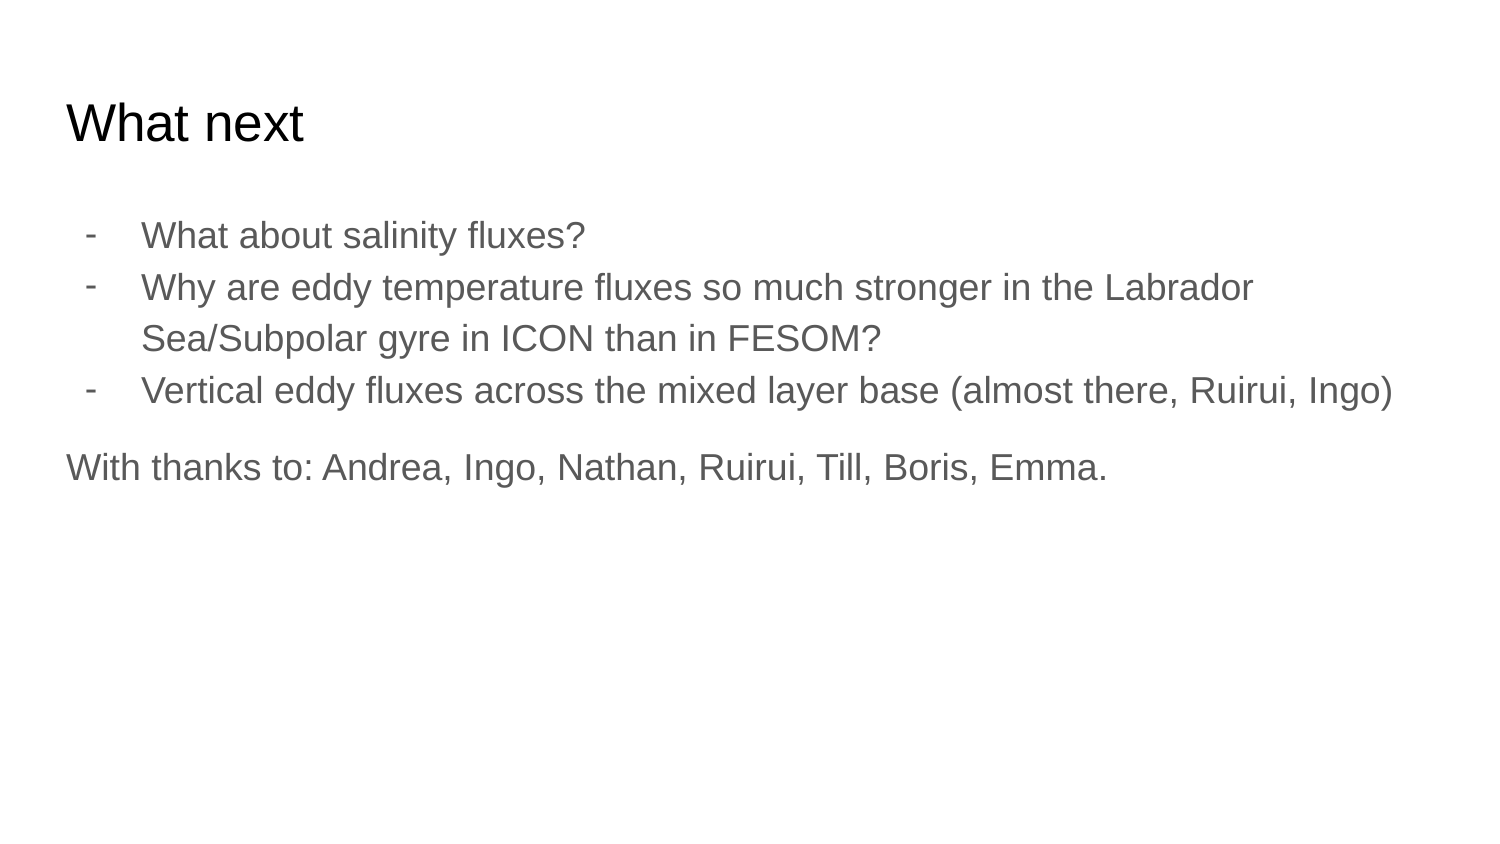

# What next
What about salinity fluxes?
Why are eddy temperature fluxes so much stronger in the Labrador Sea/Subpolar gyre in ICON than in FESOM?
Vertical eddy fluxes across the mixed layer base (almost there, Ruirui, Ingo)
With thanks to: Andrea, Ingo, Nathan, Ruirui, Till, Boris, Emma.